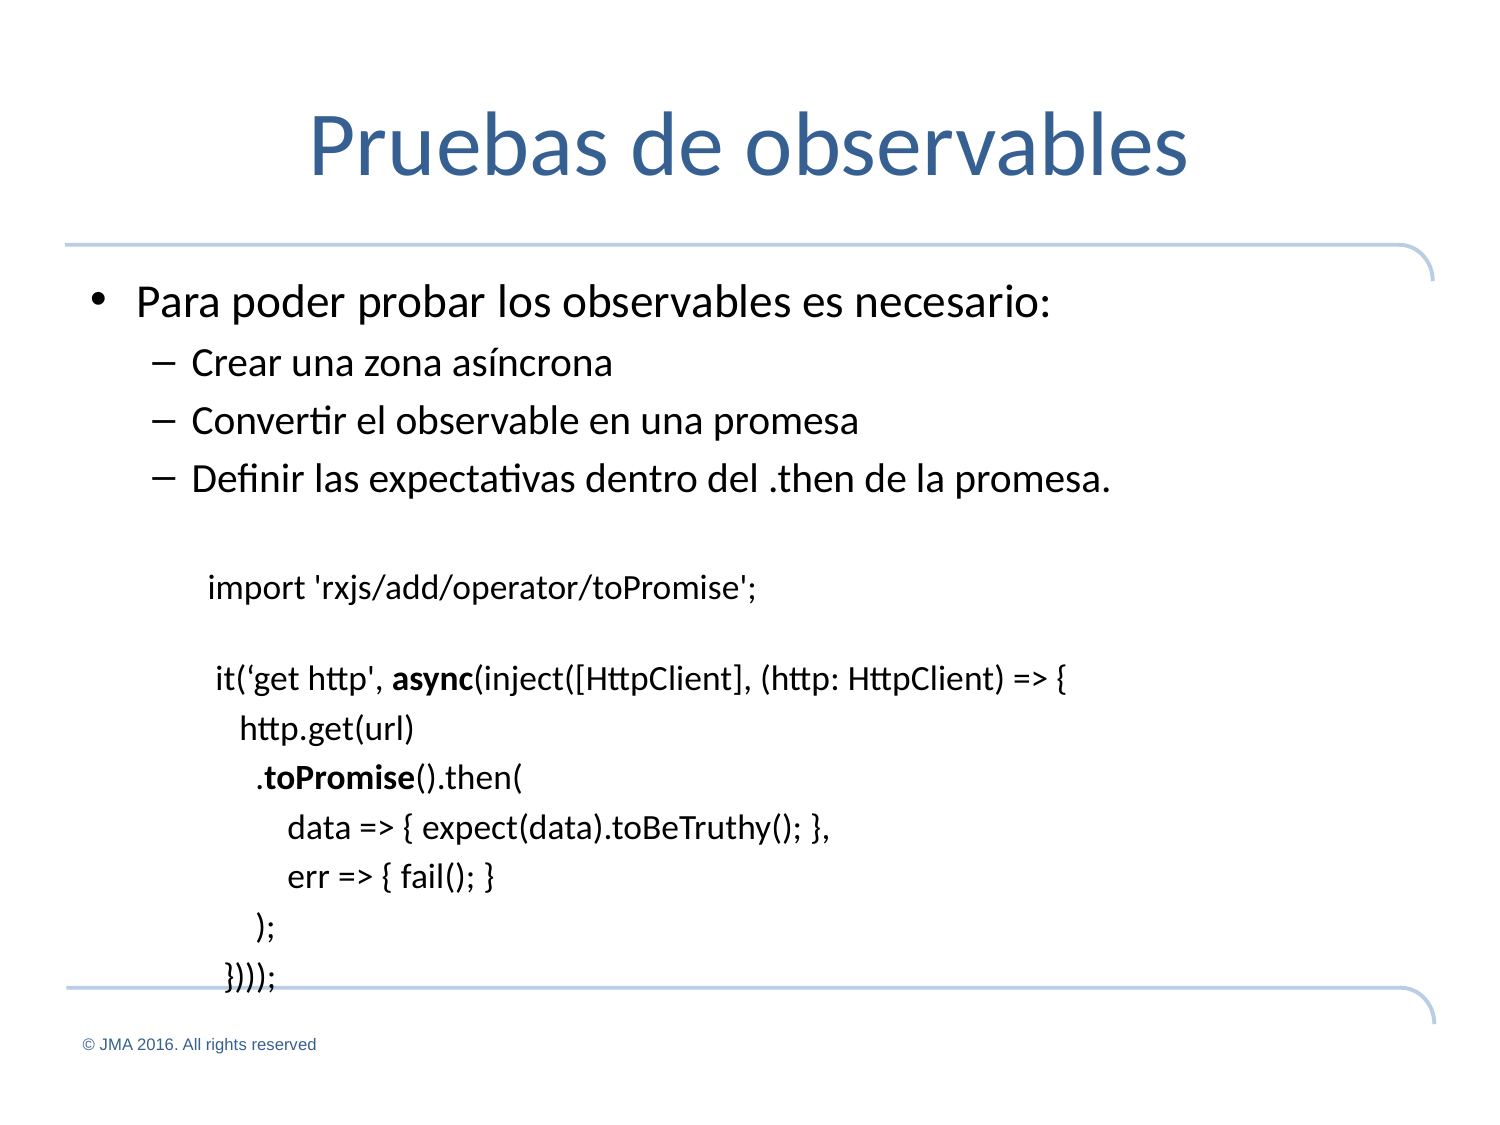

# Pruebas de observables
Para poder probar los observables es necesario:
Crear una zona asíncrona
Convertir el observable en una promesa
Definir las expectativas dentro del .then de la promesa.

import 'rxjs/add/operator/toPromise';

 it(‘get http', async(inject([HttpClient], (http: HttpClient) => {
    http.get(url)
      .toPromise().then(
          data => { expect(data).toBeTruthy(); },
          err => { fail(); }
      );
  })));